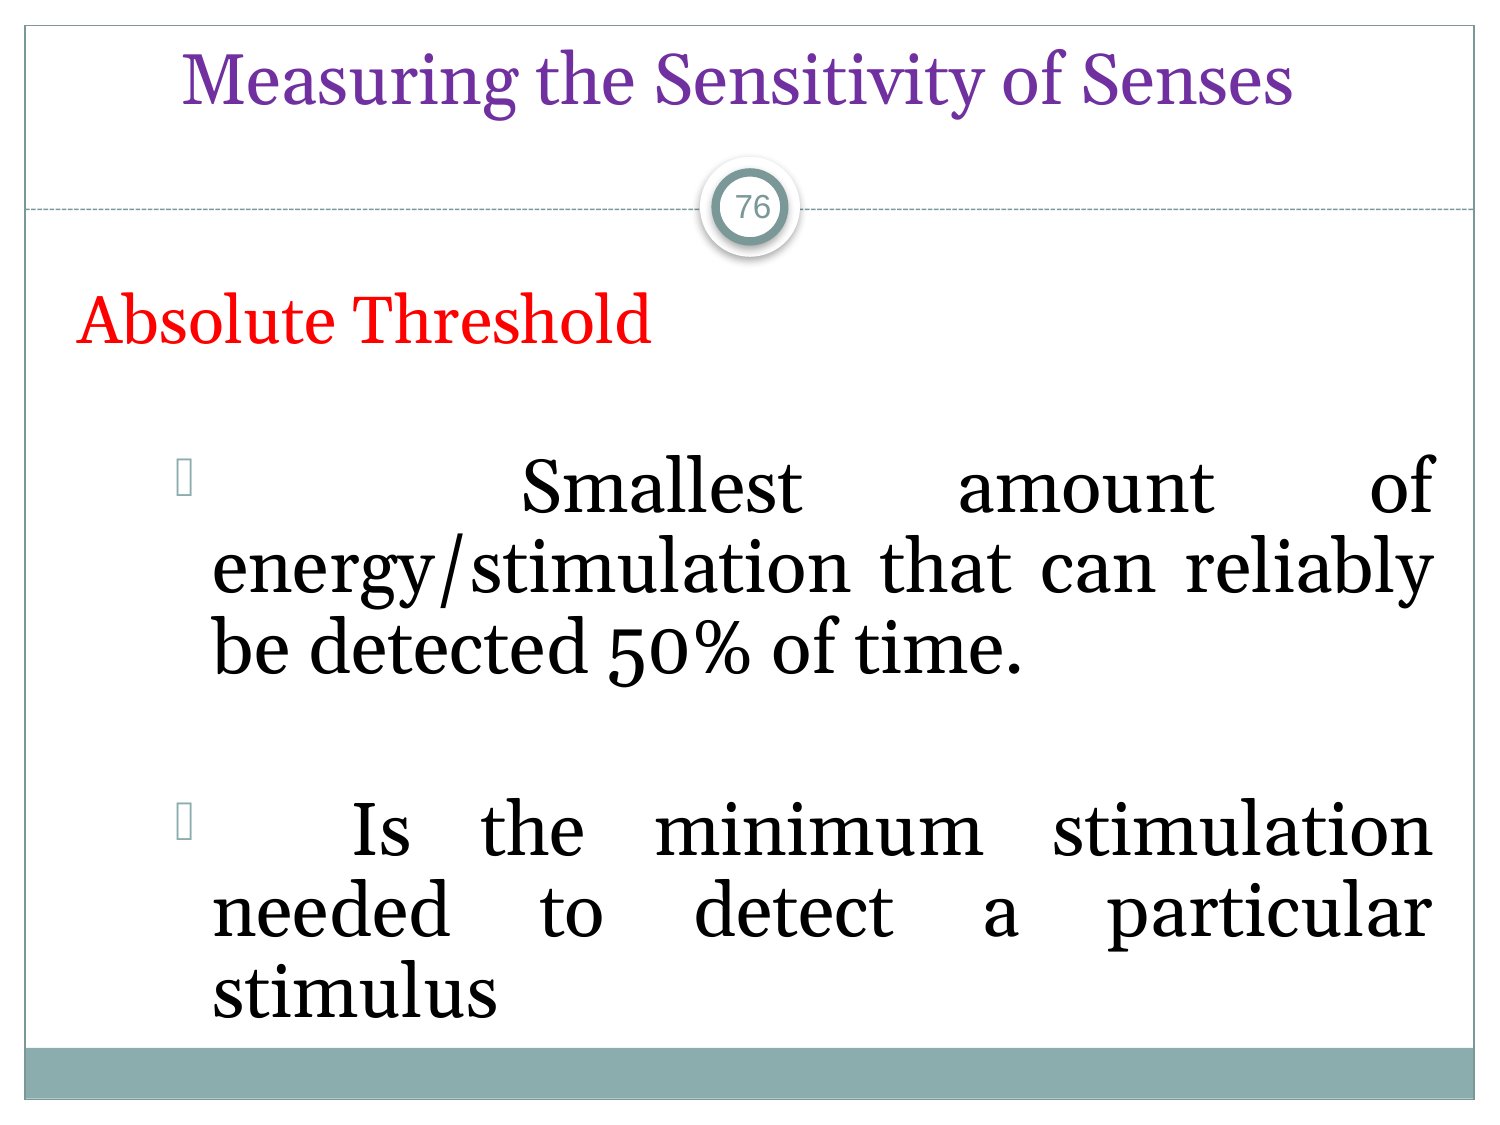

# Measuring the Sensitivity of Senses
76

Absolute Threshold

  Smallest amount of energy/stimulation that can reliably be detected 50% of time.

  Is the minimum stimulation needed to detect a particular stimulus